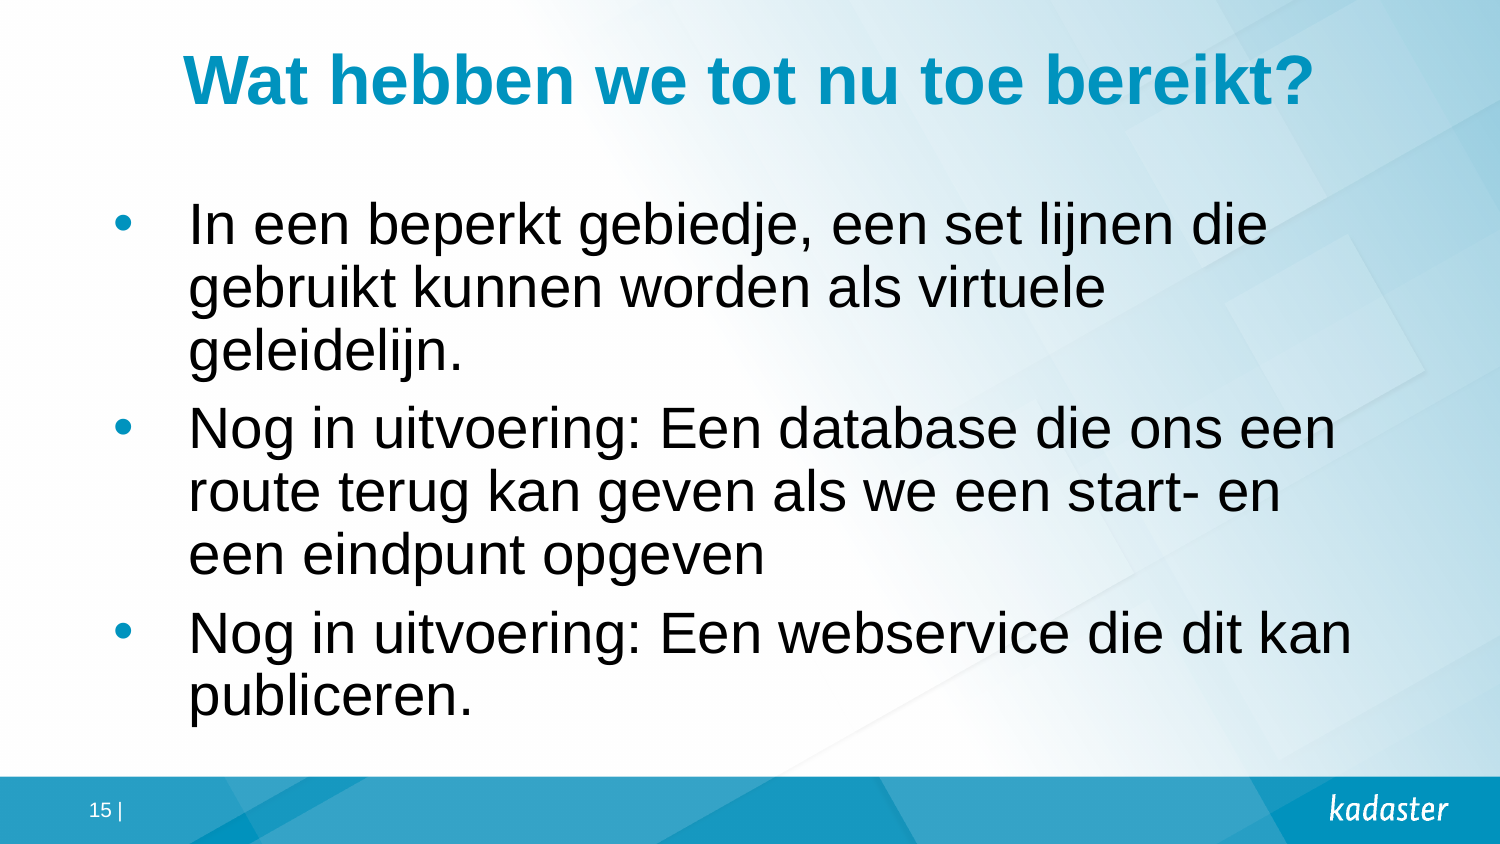

# Wat hebben we tot nu toe bereikt?
In een beperkt gebiedje, een set lijnen die gebruikt kunnen worden als virtuele geleidelijn.
Nog in uitvoering: Een database die ons een route terug kan geven als we een start- en een eindpunt opgeven
Nog in uitvoering: Een webservice die dit kan publiceren.